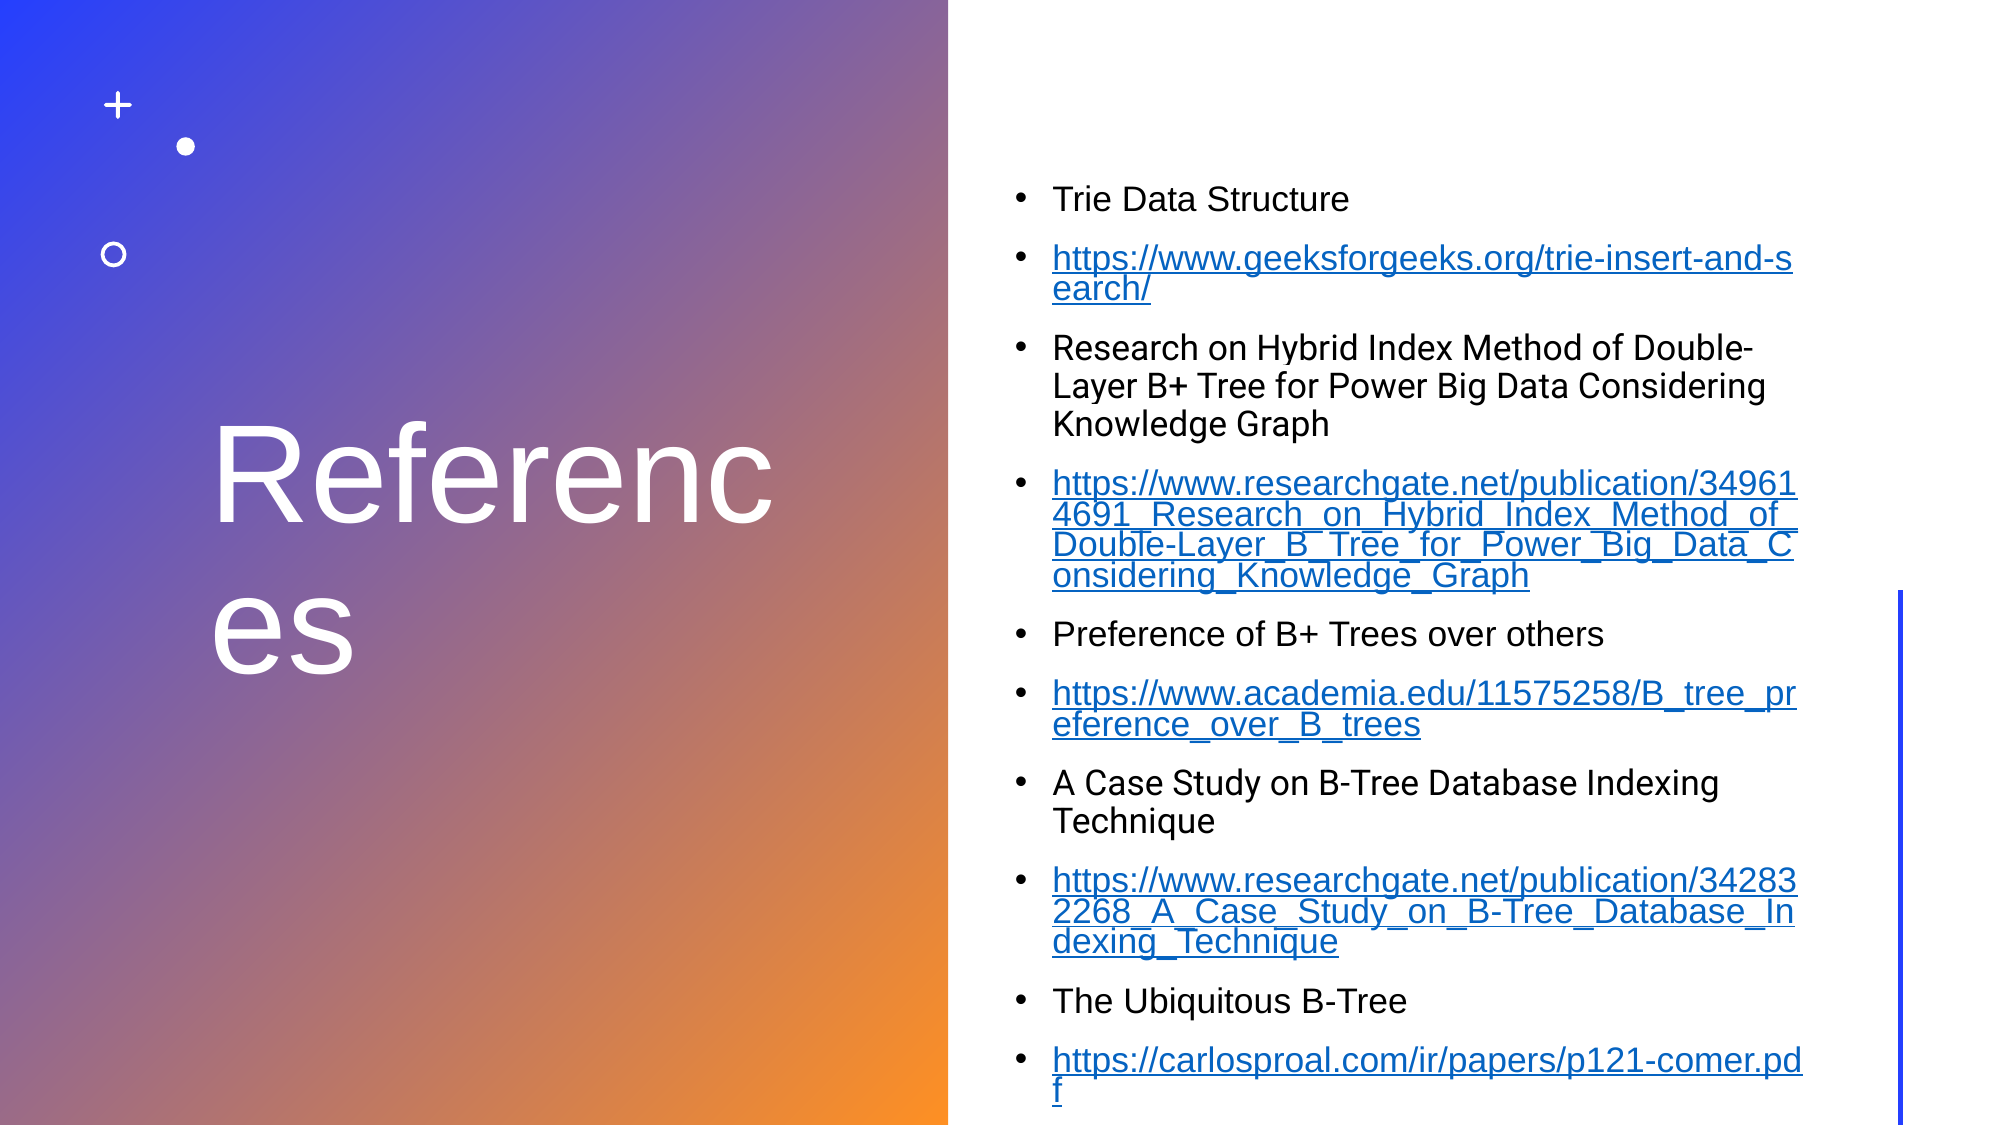

# References
Trie Data Structure
https://www.geeksforgeeks.org/trie-insert-and-search/
Research on Hybrid Index Method of Double-Layer B+ Tree for Power Big Data Considering Knowledge Graph
https://www.researchgate.net/publication/349614691_Research_on_Hybrid_Index_Method_of_Double-Layer_B_Tree_for_Power_Big_Data_Considering_Knowledge_Graph
Preference of B+ Trees over others
https://www.academia.edu/11575258/B_tree_preference_over_B_trees
A Case Study on B-Tree Database Indexing Technique
https://www.researchgate.net/publication/342832268_A_Case_Study_on_B-Tree_Database_Indexing_Technique
The Ubiquitous B-Tree
https://carlosproal.com/ir/papers/p121-comer.pdf